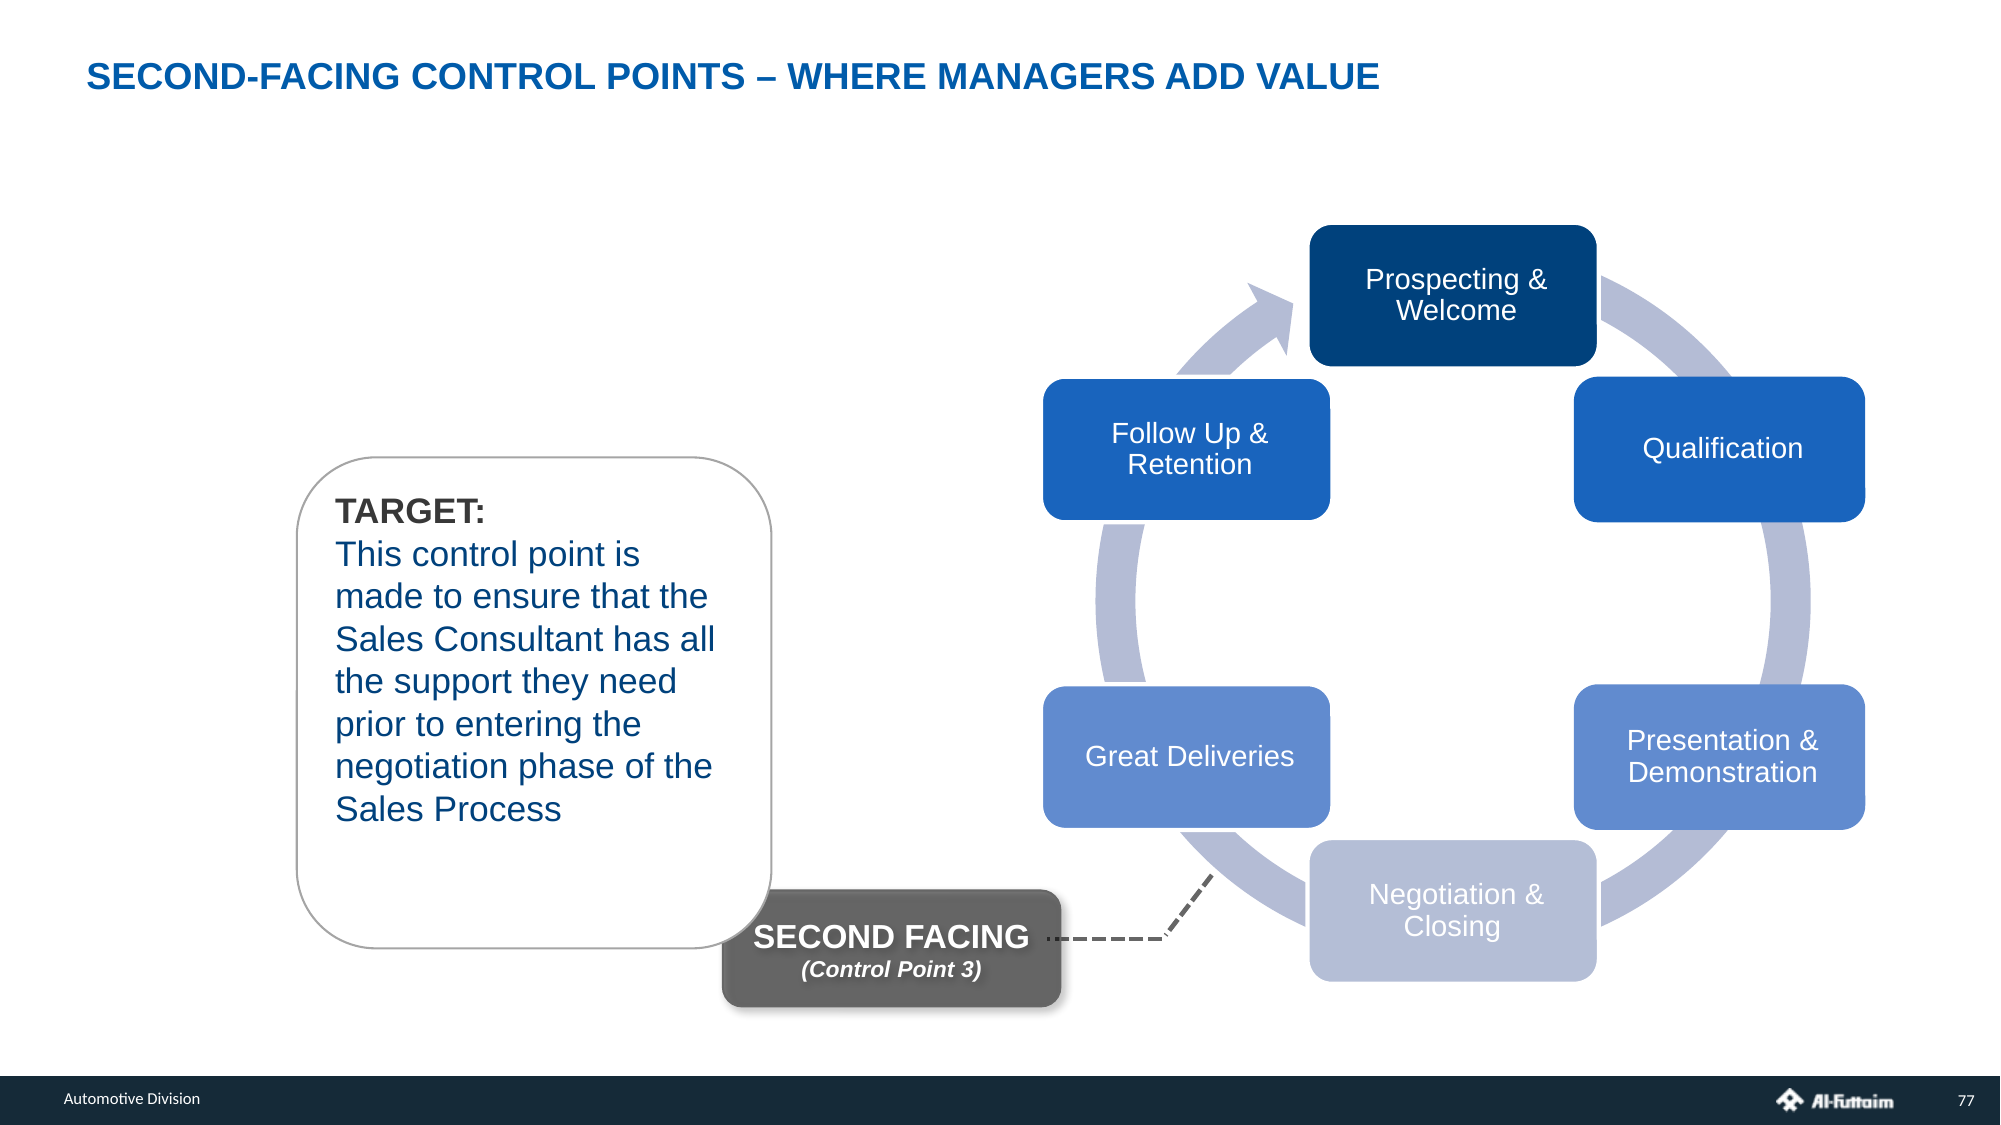

SECOND-FACING CONTROL POINTS – WHERE MANAGERS ADD VALUE
Prospecting & Welcome
Qualification
Presentation & Demonstration
Negotiation & Closing
Great Deliveries
Follow Up & Retention
TARGET:
This control point is made to ensure that the Sales Consultant has all the support they need prior to entering the negotiation phase of the Sales Process
SECOND FACING
(Control Point 3)